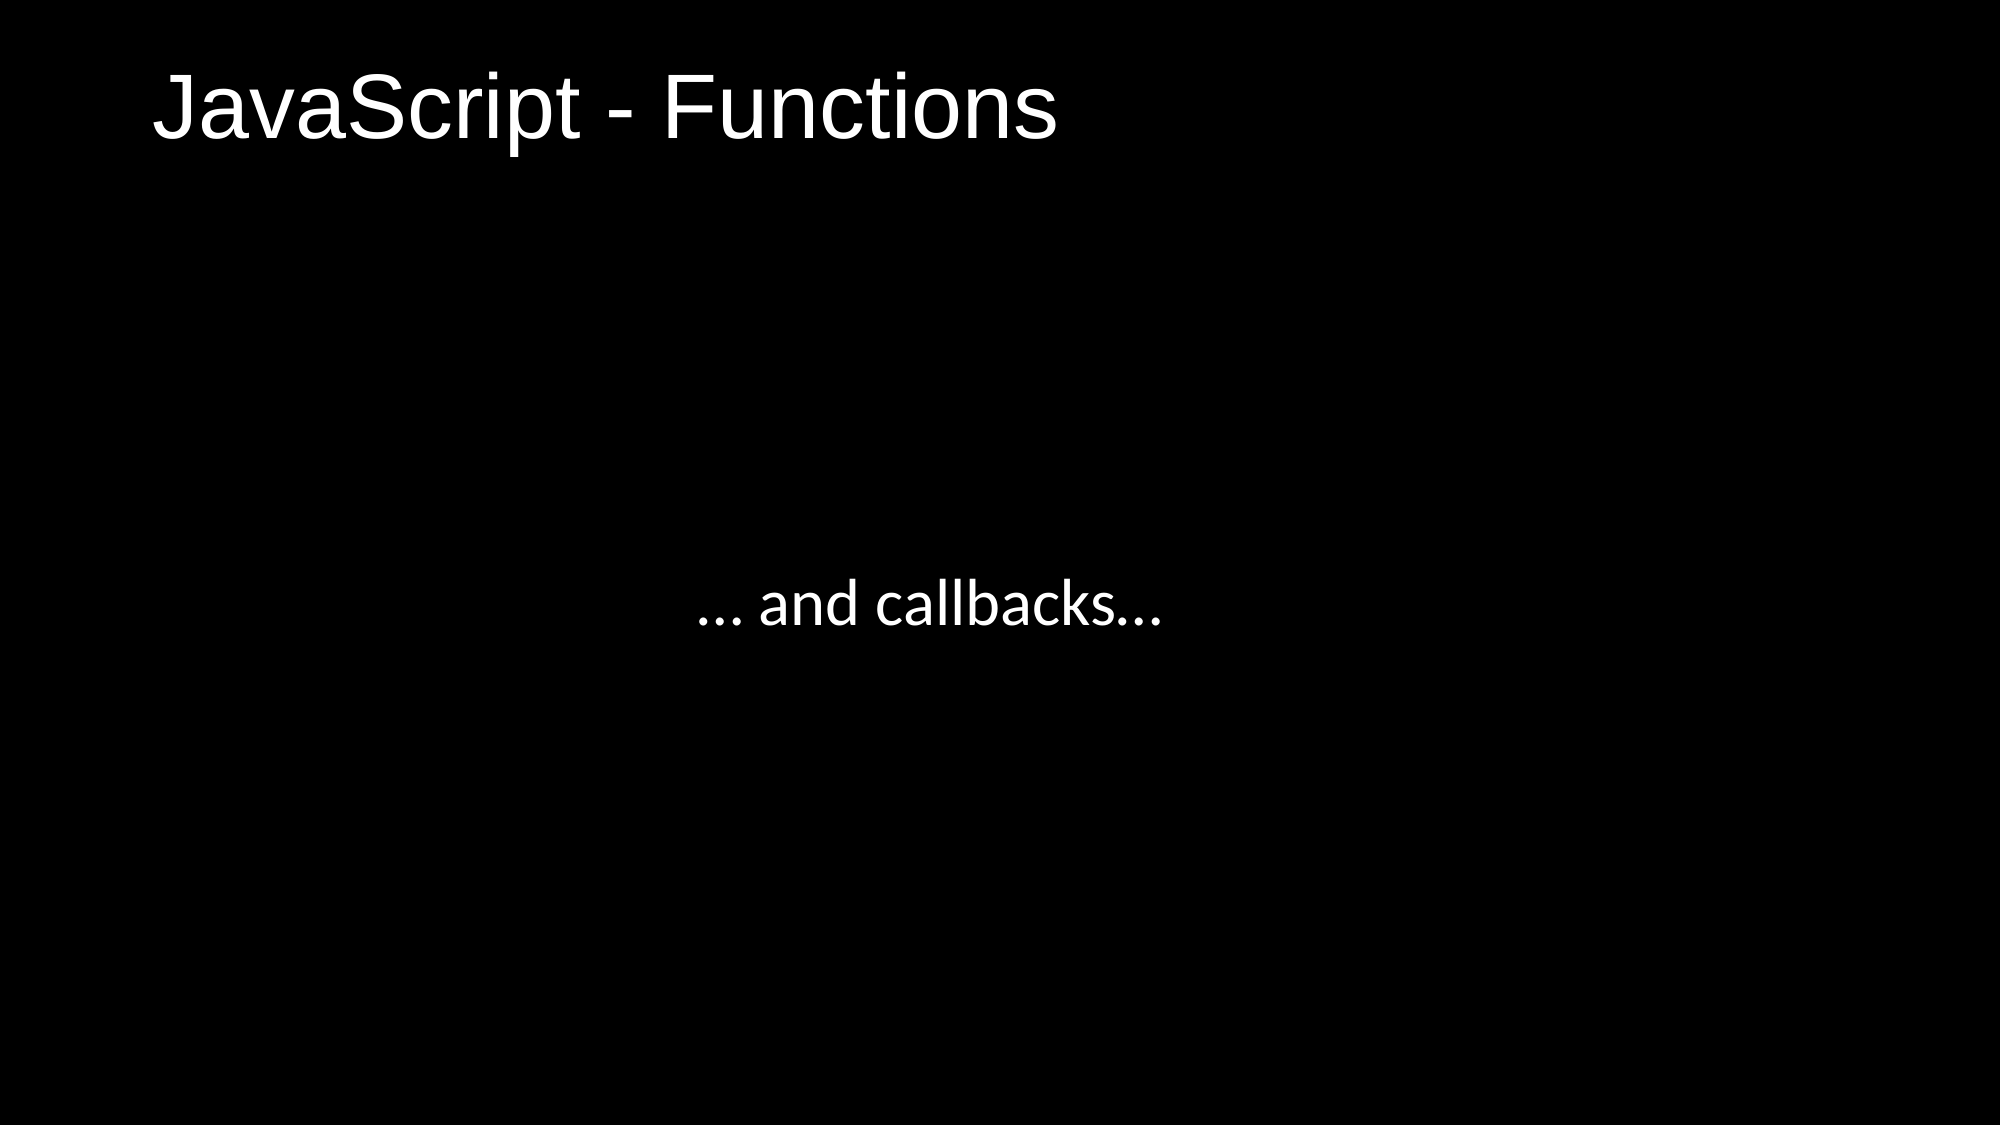

# JavaScript - Functions
… and callbacks…